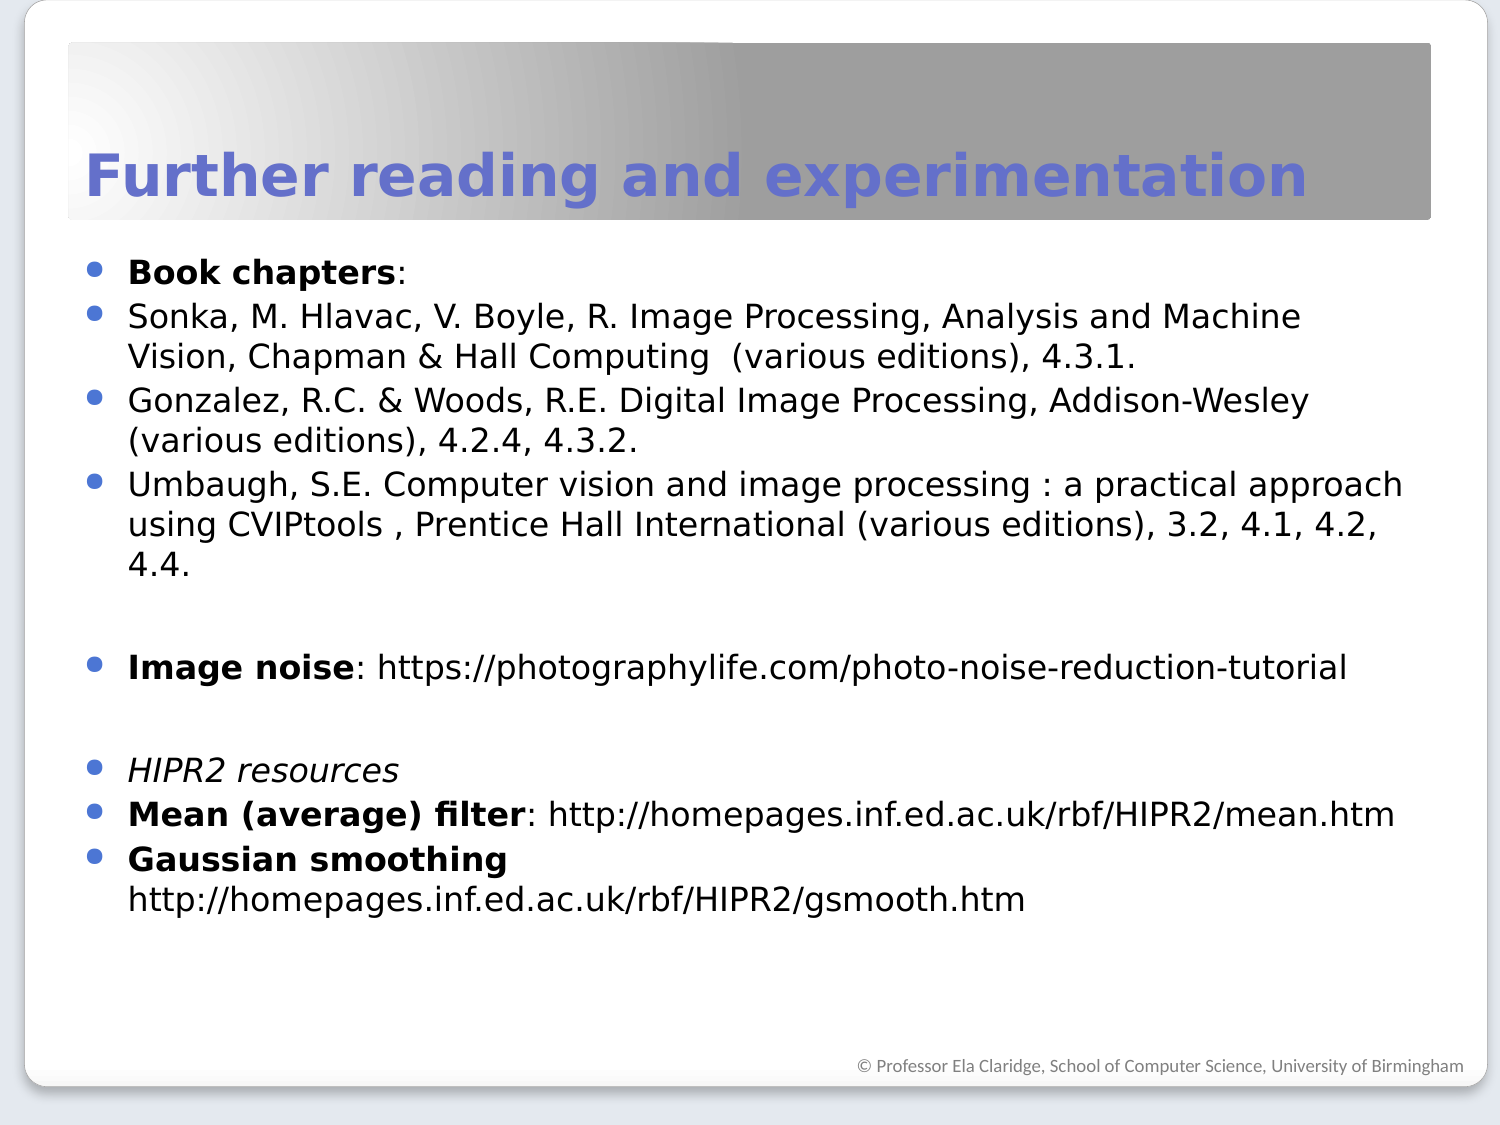

# Further reading and experimentation
Book chapters:
Sonka, M. Hlavac, V. Boyle, R. Image Processing, Analysis and Machine Vision, Chapman & Hall Computing  (various editions), 4.3.1.
Gonzalez, R.C. & Woods, R.E. Digital Image Processing, Addison-Wesley  (various editions), 4.2.4, 4.3.2.
Umbaugh, S.E. Computer vision and image processing : a practical approach using CVIPtools , Prentice Hall International (various editions), 3.2, 4.1, 4.2, 4.4.

Image noise: https://photographylife.com/photo-noise-reduction-tutorial

HIPR2 resources
Mean (average) filter: http://homepages.inf.ed.ac.uk/rbf/HIPR2/mean.htm
Gaussian smoothing http://homepages.inf.ed.ac.uk/rbf/HIPR2/gsmooth.htm